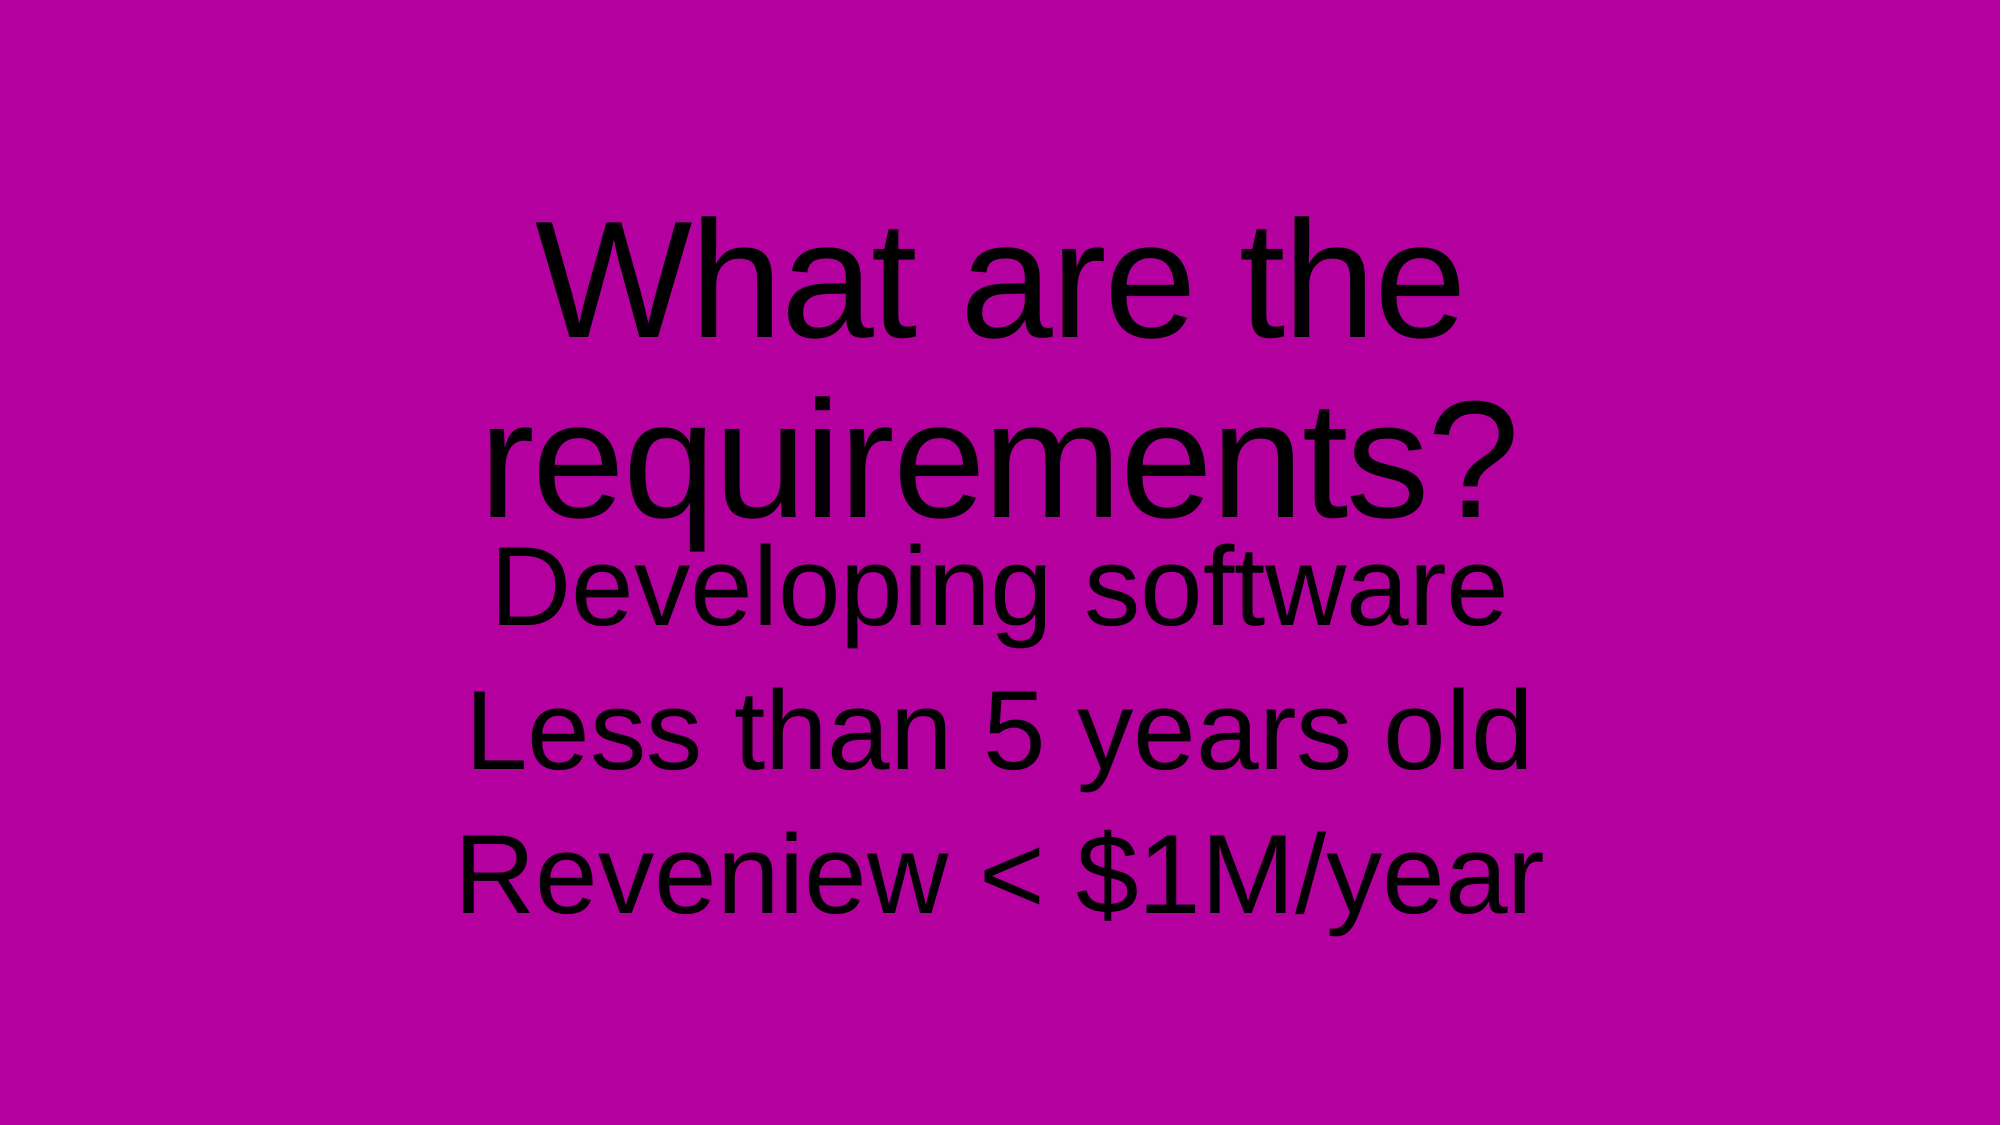

What are the requirements?
Developing software
Less than 5 years old
Reveniew < $1M/year